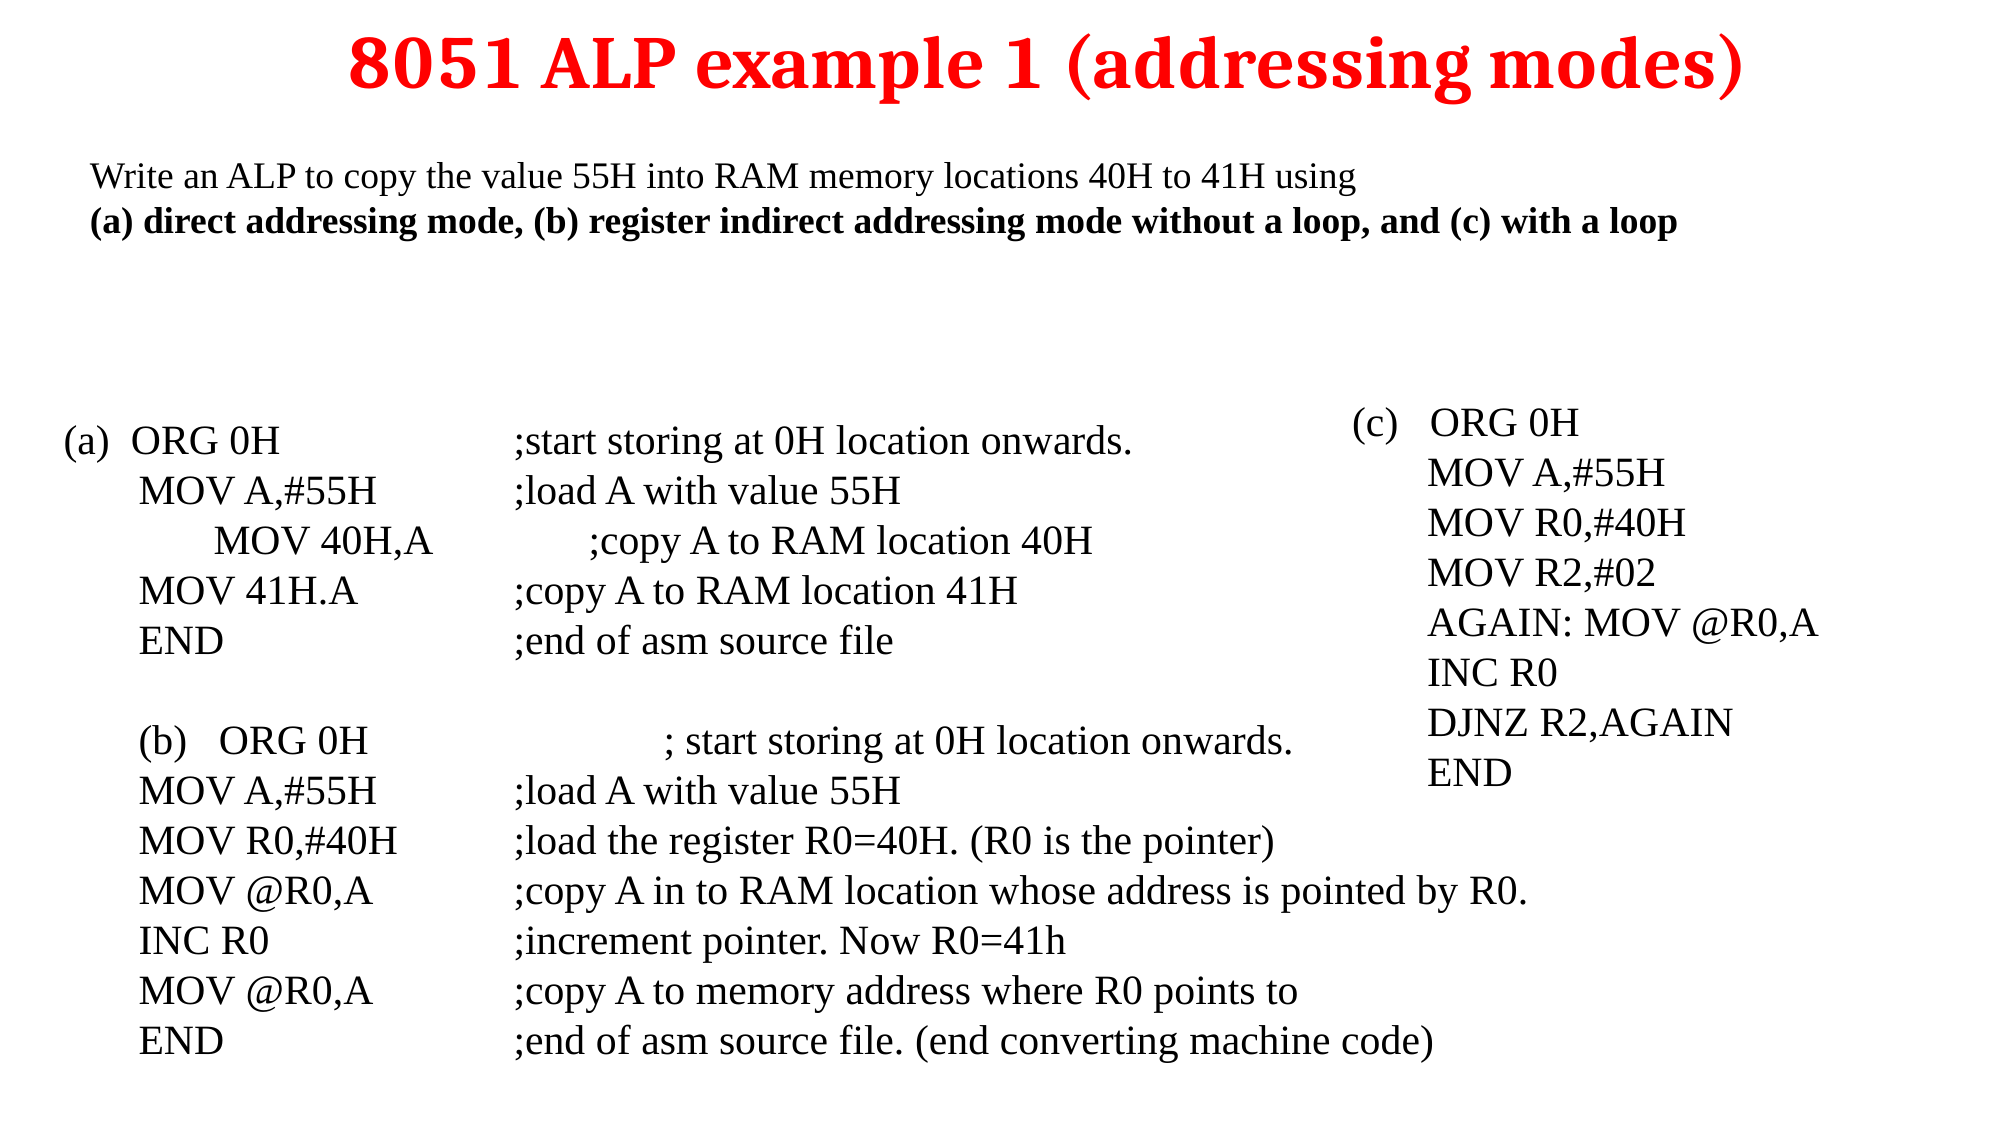

8051 ALP example 1 (addressing modes)
Write an ALP to copy the value 55H into RAM memory locations 40H to 41H using
(a) direct addressing mode, (b) register indirect addressing mode without a loop, and (c) with a loop

(c)   ORG 0H
MOV A,#55H
MOV R0,#40H
MOV R2,#02
AGAIN: MOV @R0,A
INC R0
DJNZ R2,AGAIN
END

(a)  ORG 0H		;start storing at 0H location onwards.
MOV A,#55H 	;load A with value 55H
MOV 40H,A 	;copy A to RAM location 40H
MOV 41H.A 	;copy A to RAM location 41H
END 		;end of asm source file

(b)   ORG 0H		; start storing at 0H location onwards.
MOV A,#55H	;load A with value 55H
MOV R0,#40H 	;load the register R0=40H. (R0 is the pointer)
MOV @R0,A 	;copy A in to RAM location whose address is pointed by R0.
INC R0 		;increment pointer. Now R0=41h
MOV @R0,A	;copy A to memory address where R0 points to
END 		;end of asm source file. (end converting machine code)